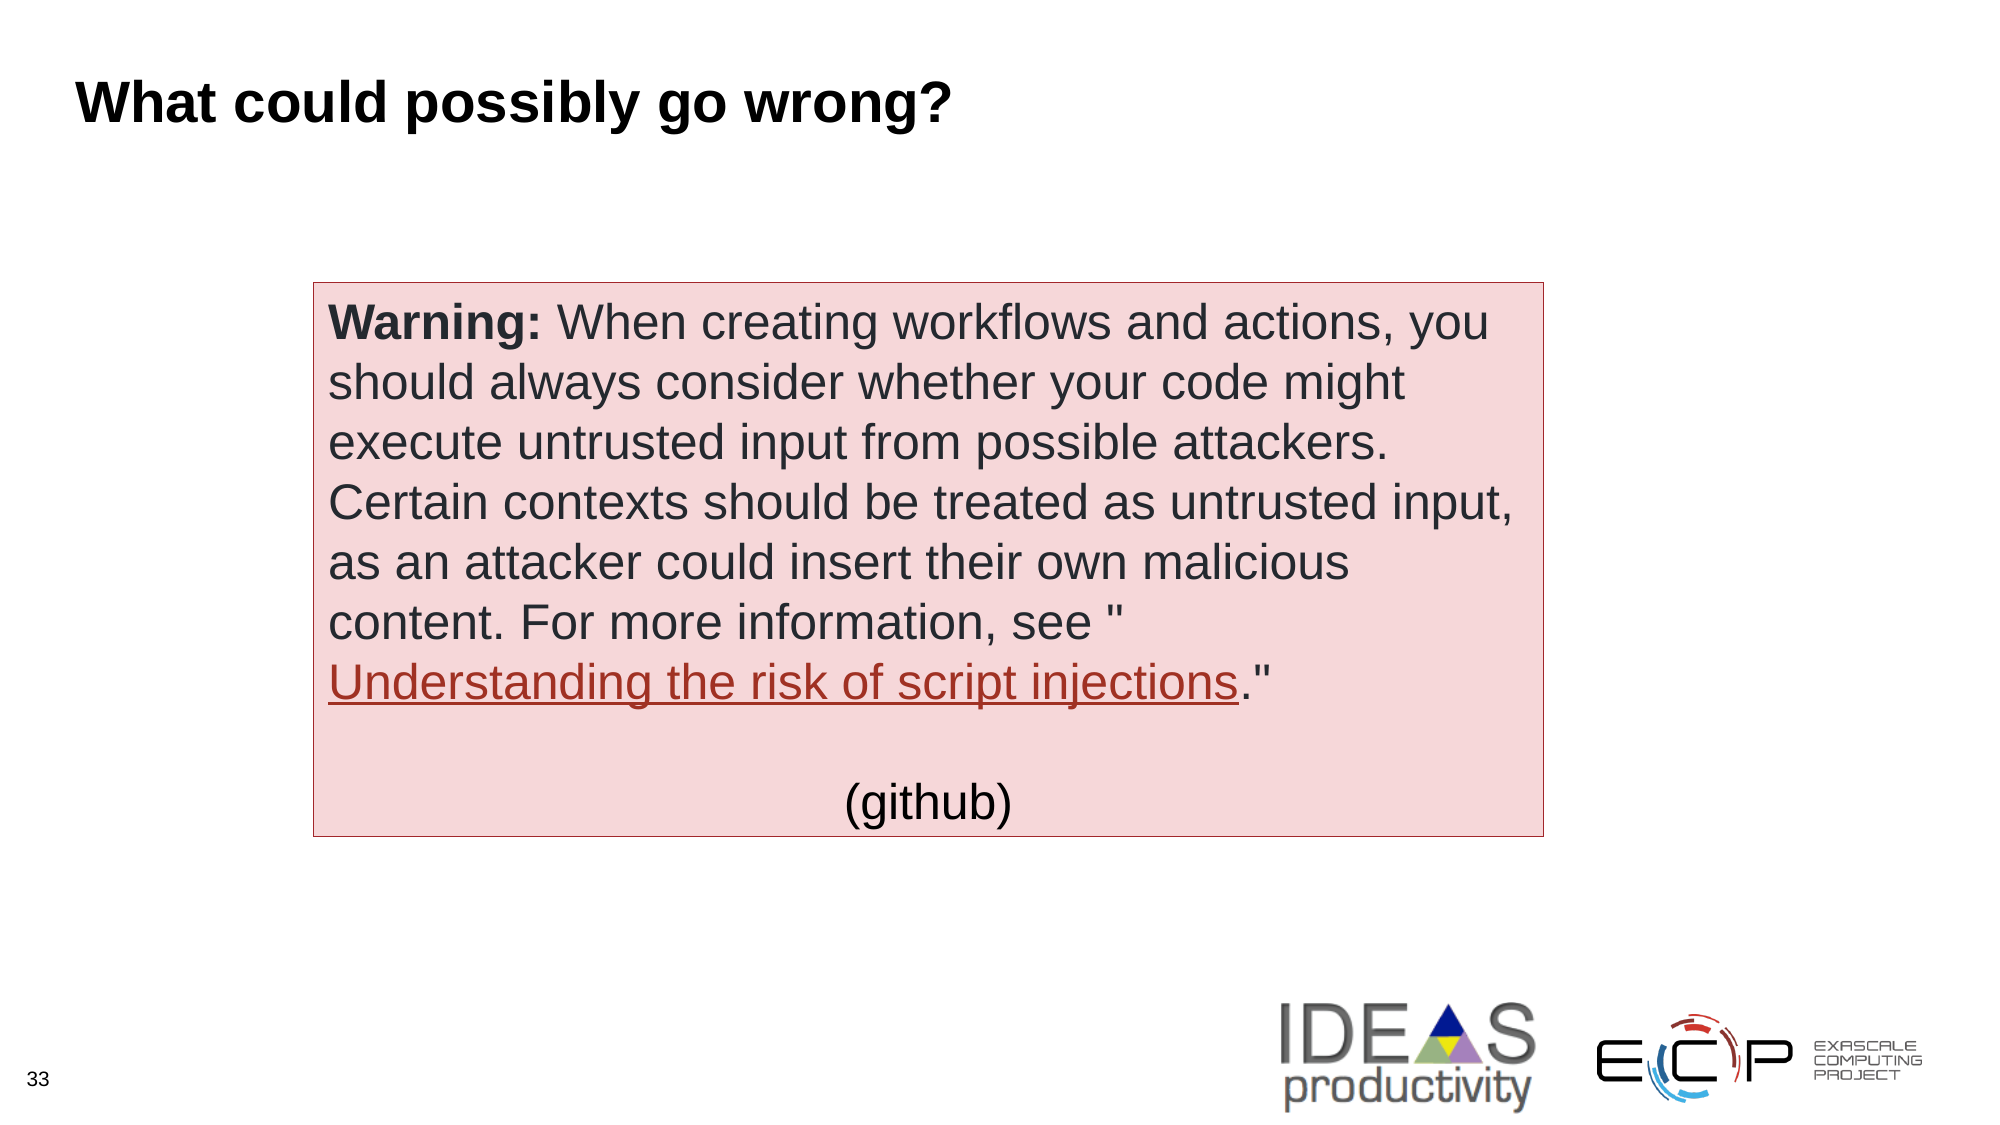

# What could possibly go wrong?
Warning: When creating workflows and actions, you should always consider whether your code might execute untrusted input from possible attackers. Certain contexts should be treated as untrusted input, as an attacker could insert their own malicious content. For more information, see "Understanding the risk of script injections."

(github)